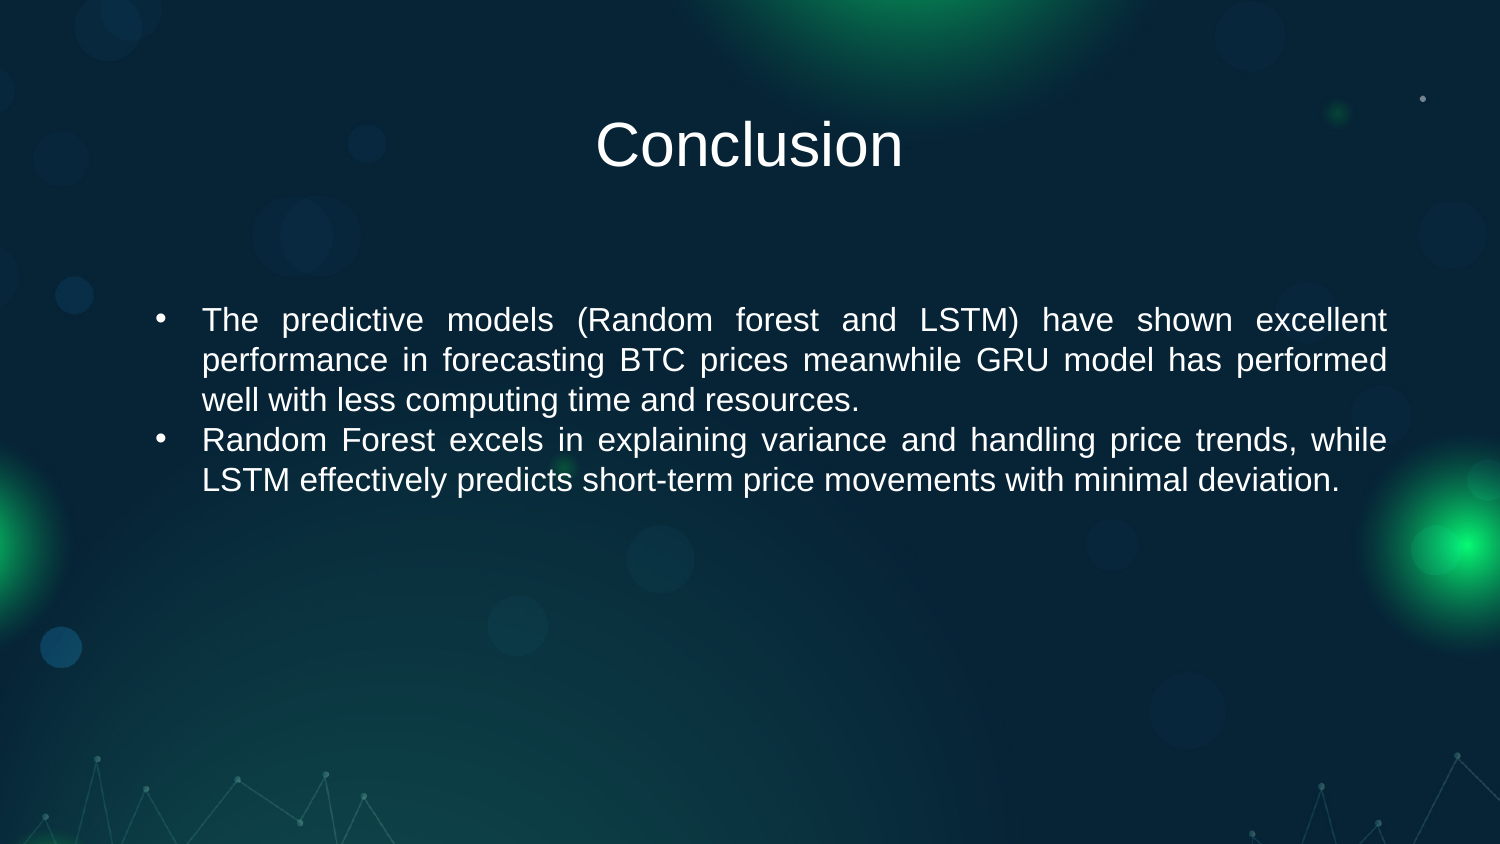

# Conclusion
The predictive models (Random forest and LSTM) have shown excellent performance in forecasting BTC prices meanwhile GRU model has performed well with less computing time and resources.
Random Forest excels in explaining variance and handling price trends, while LSTM effectively predicts short-term price movements with minimal deviation.